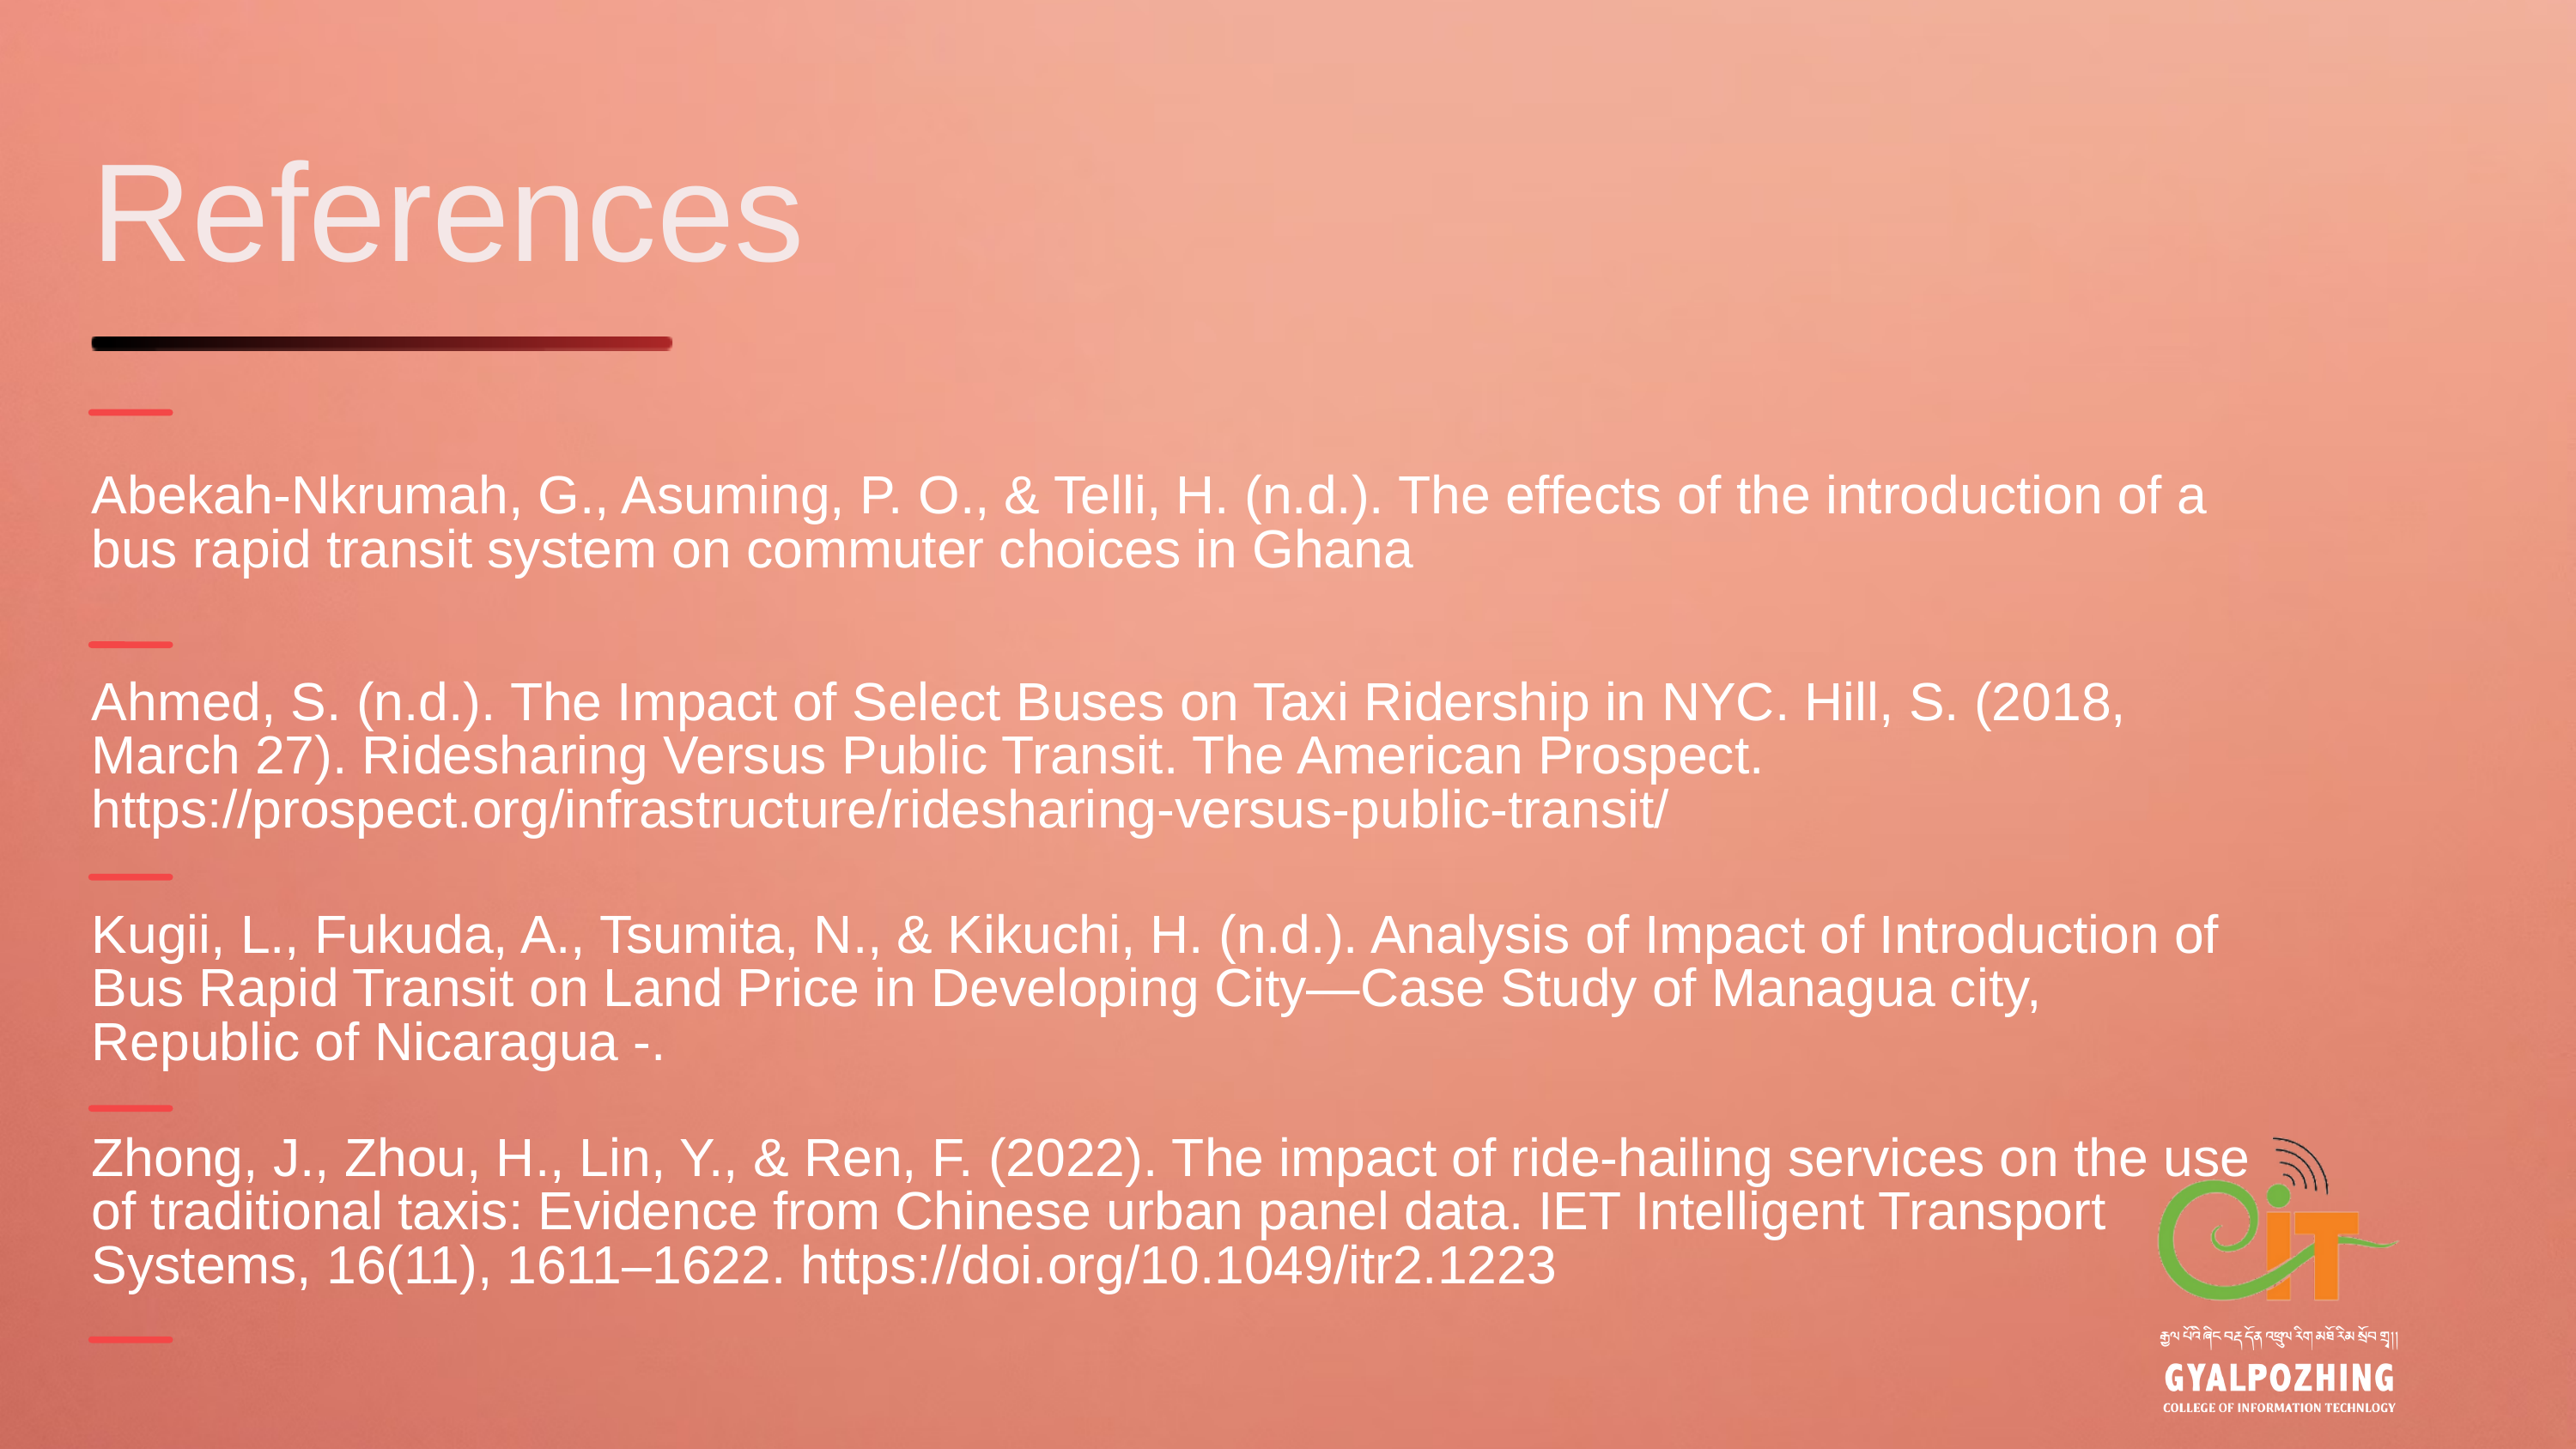

References

Abekah-Nkrumah, G., Asuming, P. O., & Telli, H. (n.d.). The effects of the introduction of a bus rapid transit system on commuter choices in Ghana

Ahmed, S. (n.d.). The Impact of Select Buses on Taxi Ridership in NYC. Hill, S. (2018, March 27). Ridesharing Versus Public Transit. The American Prospect. https://prospect.org/infrastructure/ridesharing-versus-public-transit/

Kugii, L., Fukuda, A., Tsumita, N., & Kikuchi, H. (n.d.). Analysis of Impact of Introduction of Bus Rapid Transit on Land Price in Developing City—Case Study of Managua city, Republic of Nicaragua -.

Zhong, J., Zhou, H., Lin, Y., & Ren, F. (2022). The impact of ride-hailing services on the use of traditional taxis: Evidence from Chinese urban panel data. IET Intelligent Transport Systems, 16(11), 1611–1622. https://doi.org/10.1049/itr2.1223